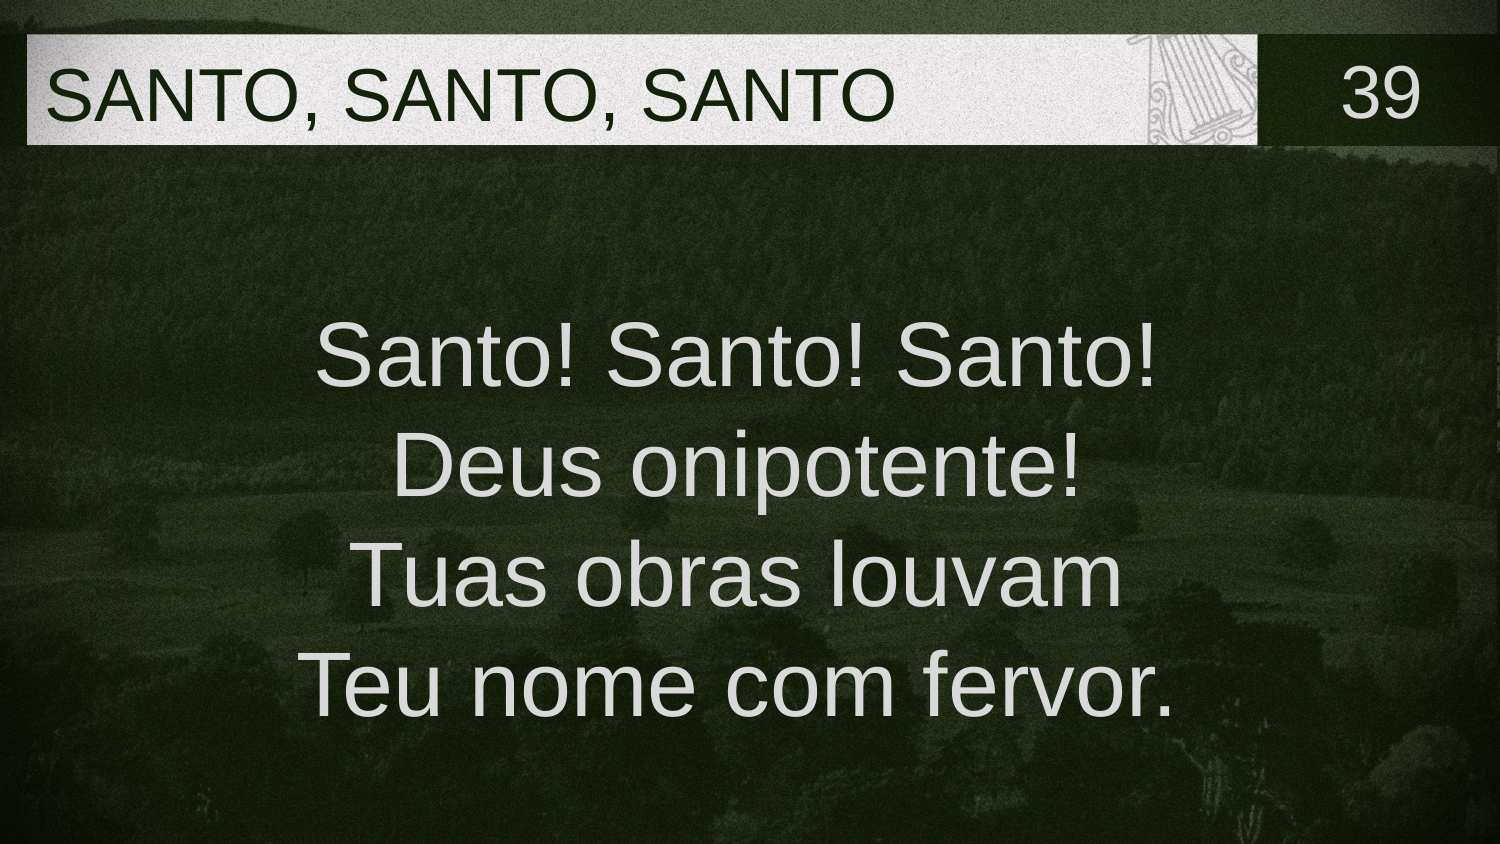

# SANTO, SANTO, SANTO
39
Santo! Santo! Santo!
Deus onipotente!
Tuas obras louvam
Teu nome com fervor.